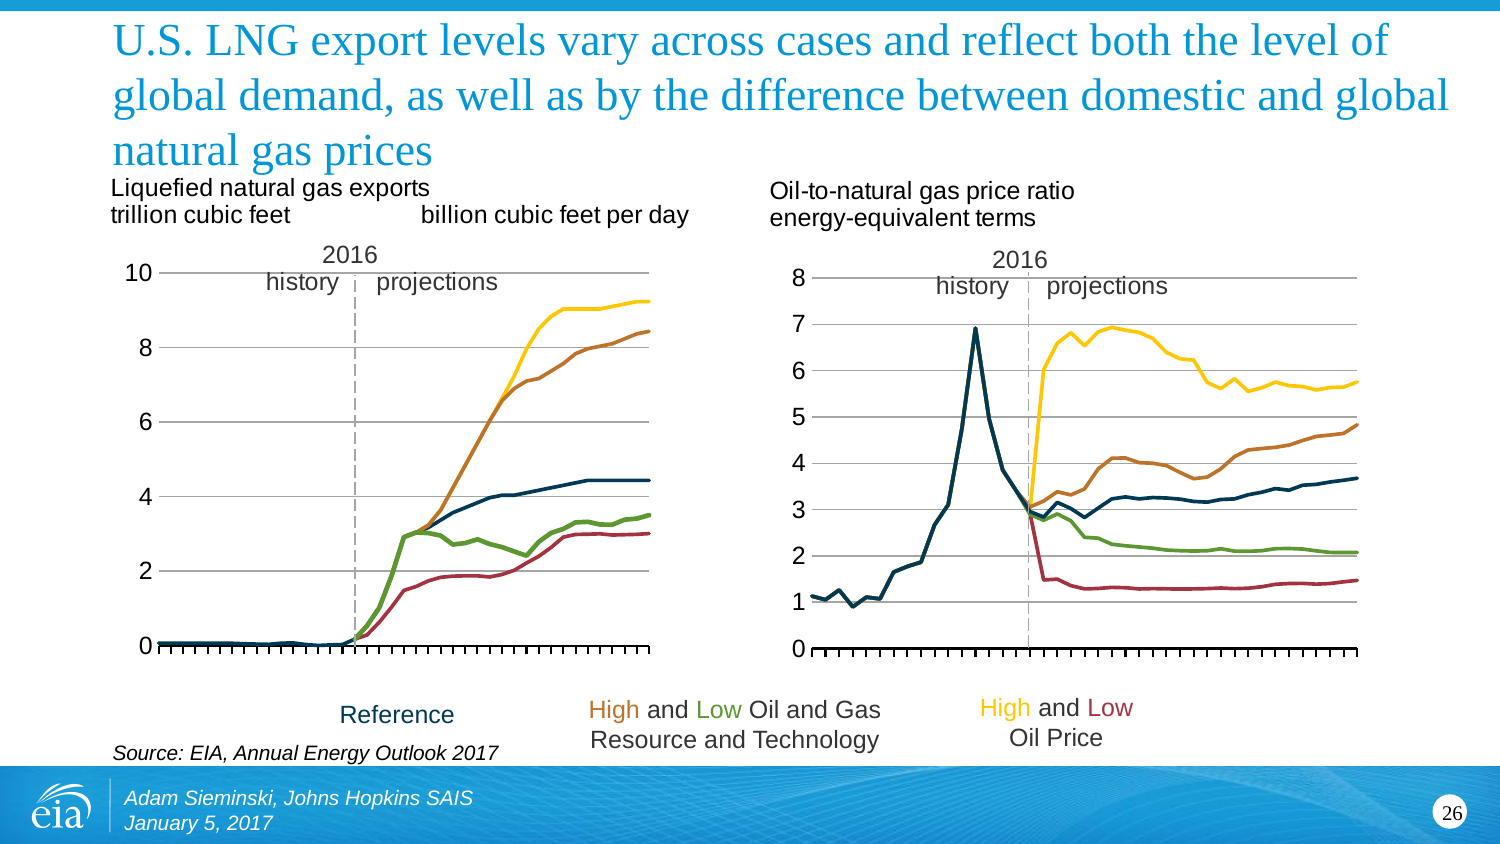

# U.S. LNG export levels vary across cases and reflect both the level of global demand, as well as by the difference between domestic and global natural gas prices

### Chart

| Category | Reference | High Price | Low Price | High R & T | Low R & T |
|---|---|---|---|---|---|
| 2000 | 0.06561 | None | None | None | None |
| 2001 | 0.065753 | None | None | None | None |
| 2002 | 0.063439 | None | None | None | None |
| 2003 | 0.065698 | None | None | None | None |
| 2004 | 0.062099 | None | None | None | None |
| 2005 | 0.065124 | None | None | None | None |
| 2006 | 0.060765 | None | None | None | None |
| 2007 | 0.048396 | None | None | None | None |
| 2008 | 0.039164 | None | None | None | None |
| 2009 | 0.033271 | None | None | None | None |
| 2010 | 0.064584 | None | None | None | None |
| 2011 | 0.069764 | None | None | None | None |
| 2012 | 0.028143 | None | None | None | None |
| 2013 | 0.002725 | None | None | None | None |
| 2014 | 0.015974 | None | None | None | None |
| 2015 | 0.028144 | None | None | None | None |
| 2016 | 0.171982 | 0.171982 | 0.171982 | 0.171982 | 0.171982 |
| 2017 | 0.5329 | 0.5329 | 0.284386 | 0.5329 | 0.5329 |
| 2018 | 1.0174 | 1.0174 | 0.627717 | 1.0174 | 1.0174 |
| 2019 | 1.8736 | 1.8736 | 1.03317 | 1.8736 | 1.8736 |
| 2020 | 2.9135 | 2.9135 | 1.480031 | 2.9135 | 2.9135 |
| 2021 | 3.0365 | 3.0365 | 1.586492 | 3.0365 | 3.0365 |
| 2022 | 3.169834 | 3.236501 | 1.736586 | 3.236501 | 3.021363 |
| 2023 | 3.369833 | 3.6365 | 1.831569 | 3.6365 | 2.954046 |
| 2024 | 3.569834 | 4.2365 | 1.863642 | 4.2365 | 2.713419 |
| 2025 | 3.703167 | 4.8365 | 1.871557 | 4.8365 | 2.752733 |
| 2026 | 3.8365 | 5.4365 | 1.872178 | 5.4365 | 2.854994 |
| 2027 | 3.969833 | 6.0365 | 1.841224 | 6.0365 | 2.7262 |
| 2028 | 4.0365 | 6.6365 | 1.90765 | 6.569834 | 2.645216 |
| 2029 | 4.0365 | 7.2365 | 2.021171 | 6.903167 | 2.526005 |
| 2030 | 4.103167 | 7.969834 | 2.219163 | 7.103167 | 2.413395 |
| 2031 | 4.169833 | 8.503167 | 2.398034 | 7.169834 | 2.786461 |
| 2032 | 4.2365 | 8.8365 | 2.633204 | 7.369833 | 3.023952 |
| 2033 | 4.303167 | 9.0365 | 2.9133 | 7.569834 | 3.133704 |
| 2034 | 4.369833 | 9.0365 | 2.984838 | 7.8365 | 3.307 |
| 2035 | 4.4365 | 9.0365 | 2.990148 | 7.969834 | 3.323438 |
| 2036 | 4.4365 | 9.0365 | 3.001621 | 8.0365 | 3.249926 |
| 2037 | 4.4365 | 9.103167 | 2.967854 | 8.103167 | 3.245345 |
| 2038 | 4.4365 | 9.169834 | 2.977846 | 8.236501 | 3.380878 |
| 2039 | 4.4365 | 9.236501 | 2.986965 | 8.369834 | 3.411314 |
| 2040 | 4.4365 | 9.236501 | 3.008003 | 8.436501 | 3.502327 |

### Chart

| Category | High Price | Low Price | High R & T | Low R & T | Reference |
|---|---|---|---|---|---|
| 2000 | 1.1300923610913374 | 1.1300923610913374 | 1.1300923610913374 | 1.1300923610913374 | 1.1300923610913374 |
| 2001 | 1.0508834879278555 | 1.0508834879278555 | 1.0508834879278555 | 1.0508834879278555 | 1.0508834879278555 |
| 2002 | 1.261604974938343 | 1.261604974938343 | 1.261604974938343 | 1.261604974938343 | 1.261604974938343 |
| 2003 | 0.8988163274412547 | 0.8988163274412547 | 0.8988163274412547 | 0.8988163274412547 | 0.8988163274412547 |
| 2004 | 1.1077014099877227 | 1.1077014099877227 | 1.1077014099877227 | 1.1077014099877227 | 1.1077014099877227 |
| 2005 | 1.0702740892239646 | 1.0702740892239646 | 1.0702740892239646 | 1.0702740892239646 | 1.0702740892239646 |
| 2006 | 1.6498377845023886 | 1.6498377845023886 | 1.6498377845023886 | 1.6498377845023886 | 1.6498377845023886 |
| 2007 | 1.7718673857227576 | 1.7718673857227576 | 1.7718673857227576 | 1.7718673857227576 | 1.7718673857227576 |
| 2008 | 1.8640137706853763 | 1.8640137706853763 | 1.8640137706853763 | 1.8640137706853763 | 1.8640137706853763 |
| 2009 | 2.6699038801652466 | 2.6699038801652466 | 2.6699038801652466 | 2.6699038801652466 | 2.6699038801652466 |
| 2010 | 3.104643665351448 | 3.104643665351448 | 3.104643665351448 | 3.104643665351448 | 3.104643665351448 |
| 2011 | 4.741396920307739 | 4.741396920307739 | 4.741396920307739 | 4.741396920307739 | 4.741396920307739 |
| 2012 | 6.916525519876274 | 6.916525519876274 | 6.916525519876274 | 6.916525519876274 | 6.916525519876274 |
| 2013 | 4.957959323036244 | 4.957959323036244 | 4.957959323036244 | 4.957959323036244 | 4.957959323036244 |
| 2014 | 3.855113830423945 | 3.855113830423945 | 3.855113830423945 | 3.855113830423945 | 3.855113830423945 |
| 2015 | 3.4020192375763263 | 3.4020192375763263 | 3.4020192375763263 | 3.4020192375763263 | 3.4020192375763263 |
| 2016 | 2.980123071601675 | 2.9229207233534718 | 3.0577830680807847 | 2.8974829079692515 | 2.9584136502278926 |
| 2017 | 6.020989728837679 | 1.478095382762482 | 3.183327832560142 | 2.7685223891211024 | 2.838318132523843 |
| 2018 | 6.591420817745779 | 1.496939557411225 | 3.3868062256203735 | 2.9065808729486395 | 3.1557637838335215 |
| 2019 | 6.820254187274871 | 1.3562633812648917 | 3.3159317066168335 | 2.757197774295052 | 3.0237335466409587 |
| 2020 | 6.536409325056607 | 1.286616789180428 | 3.445896952973174 | 2.4016524653642777 | 2.8291878346047086 |
| 2021 | 6.83848565383126 | 1.2948089208735196 | 3.8781891462705103 | 2.3826705386183864 | 3.031587822362621 |
| 2022 | 6.9353838021940355 | 1.318866268248748 | 4.109934844544466 | 2.2520979480379633 | 3.230975654685653 |
| 2023 | 6.872692060330383 | 1.3122096653166917 | 4.114635442698292 | 2.218942158357479 | 3.2742611331183125 |
| 2024 | 6.825912548045537 | 1.2846197866690028 | 4.014319844604678 | 2.1924874033665445 | 3.2314309953064893 |
| 2025 | 6.697700132137889 | 1.2926809626362286 | 4.00165388041184 | 2.166394115737035 | 3.260437955012234 |
| 2026 | 6.395857088218659 | 1.2868503575327552 | 3.9496656560820536 | 2.126665380871885 | 3.2502840299101337 |
| 2027 | 6.257444534916567 | 1.2817735639479235 | 3.8017617315137966 | 2.112952659887406 | 3.2260909673116367 |
| 2028 | 6.229286018927173 | 1.28658681049287 | 3.667528129348333 | 2.1046346207113102 | 3.176328267792321 |
| 2029 | 5.744333901318201 | 1.2920663388973184 | 3.7018448538483124 | 2.1114214257077832 | 3.161026386516339 |
| 2030 | 5.612208821658327 | 1.3046564656044002 | 3.8813874727405566 | 2.1541408483853237 | 3.217673249606429 |
| 2031 | 5.825995694590642 | 1.2915840352245729 | 4.145692110954653 | 2.103769196475498 | 3.230510435500523 |
| 2032 | 5.553372637127934 | 1.3018540802008352 | 4.287706922794822 | 2.097941634226562 | 3.320337078710423 |
| 2033 | 5.631002316439348 | 1.3322883554327365 | 4.318260874432152 | 2.1121657992621987 | 3.375443662171325 |
| 2034 | 5.751834823006461 | 1.3862489753880747 | 4.343733753218915 | 2.1556268223921933 | 3.4538841907216664 |
| 2035 | 5.67667000647364 | 1.401677662905081 | 4.3933935844435705 | 2.1599443044657187 | 3.4182414343013887 |
| 2036 | 5.65843333579282 | 1.4059680341193344 | 4.492310004972484 | 2.1479364100769778 | 3.526960003191095 |
| 2037 | 5.582558154219697 | 1.3882719568688546 | 4.58071976913239 | 2.109154773964164 | 3.544317745135026 |
| 2038 | 5.63605794008174 | 1.4020127672364484 | 4.61005119960101 | 2.0756930057705167 | 3.595421437773258 |
| 2039 | 5.644858713348363 | 1.4397801290712575 | 4.645121218962737 | 2.073546652889432 | 3.6335882307590754 |
| 2040 | 5.755827516350006 | 1.4706462215215248 | 4.832605982049391 | 2.075272439203189 | 3.6771578225997334 |
High and Low
Oil Price
High and Low Oil and Gas
Resource and Technology
Reference
Source: EIA, Annual Energy Outlook 2017
Adam Sieminski, Johns Hopkins SAIS
January 5, 2017
26